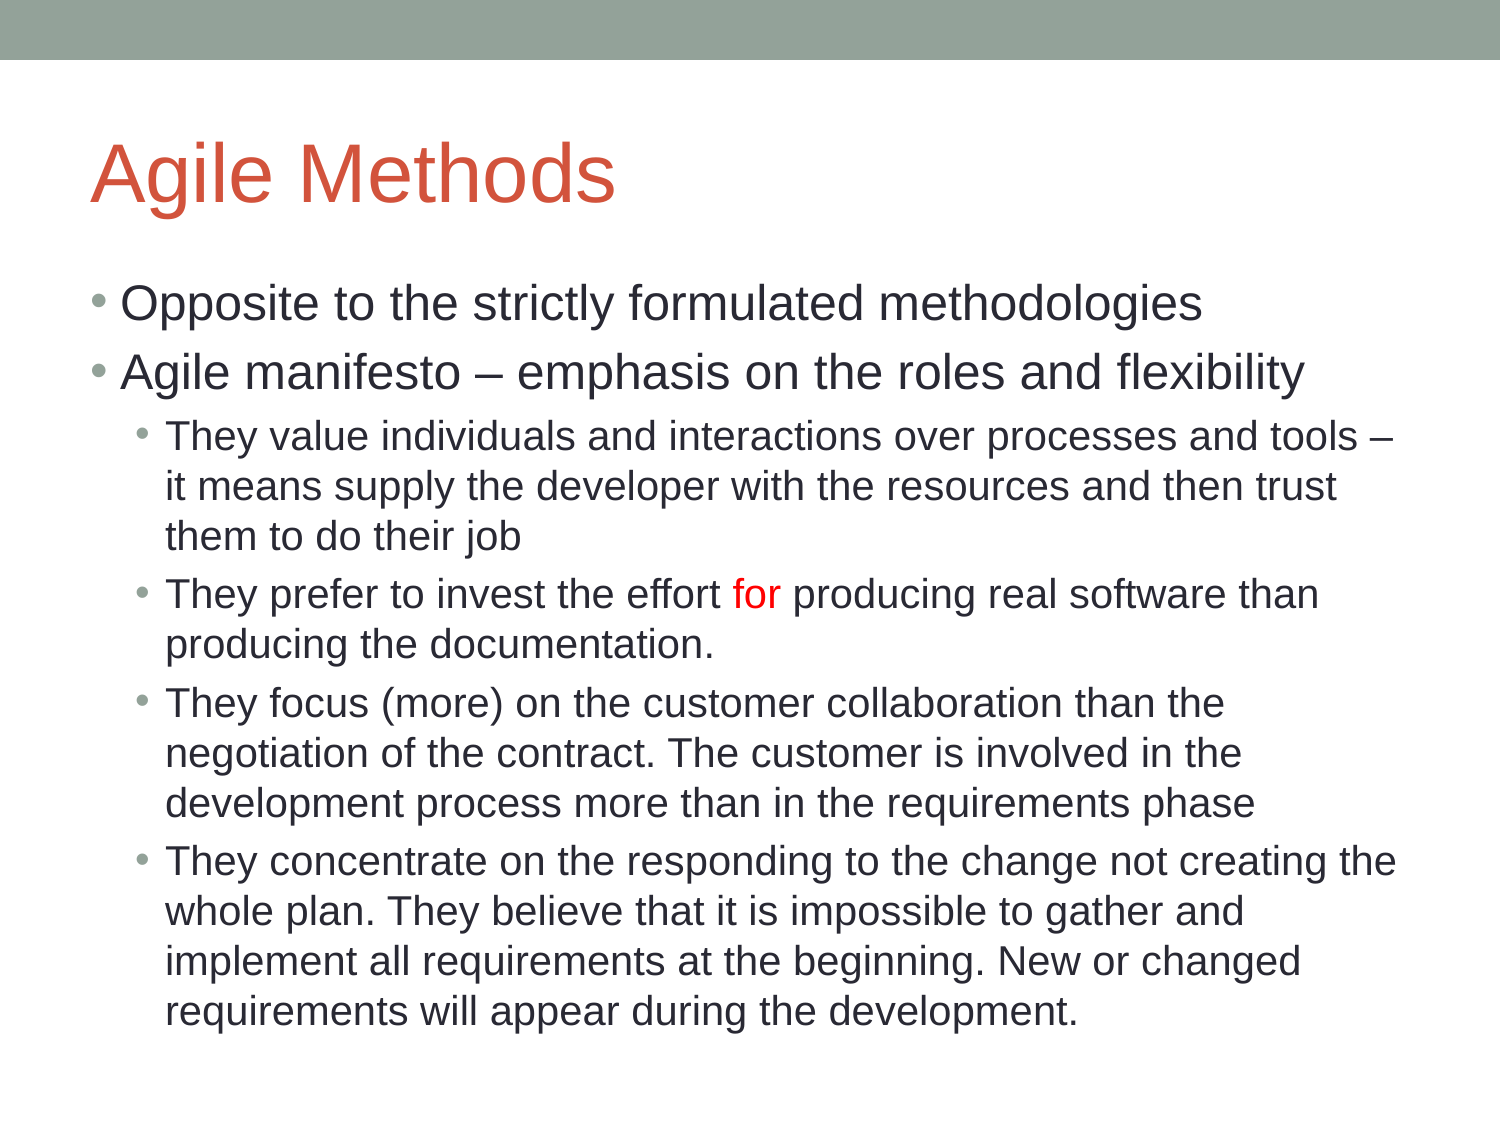

# Agile Methods
Opposite to the strictly formulated methodologies
Agile manifesto – emphasis on the roles and flexibility
They value individuals and interactions over processes and tools – it means supply the developer with the resources and then trust them to do their job
They prefer to invest the effort for producing real software than producing the documentation.
They focus (more) on the customer collaboration than the negotiation of the contract. The customer is involved in the development process more than in the requirements phase
They concentrate on the responding to the change not creating the whole plan. They believe that it is impossible to gather and implement all requirements at the beginning. New or changed requirements will appear during the development.